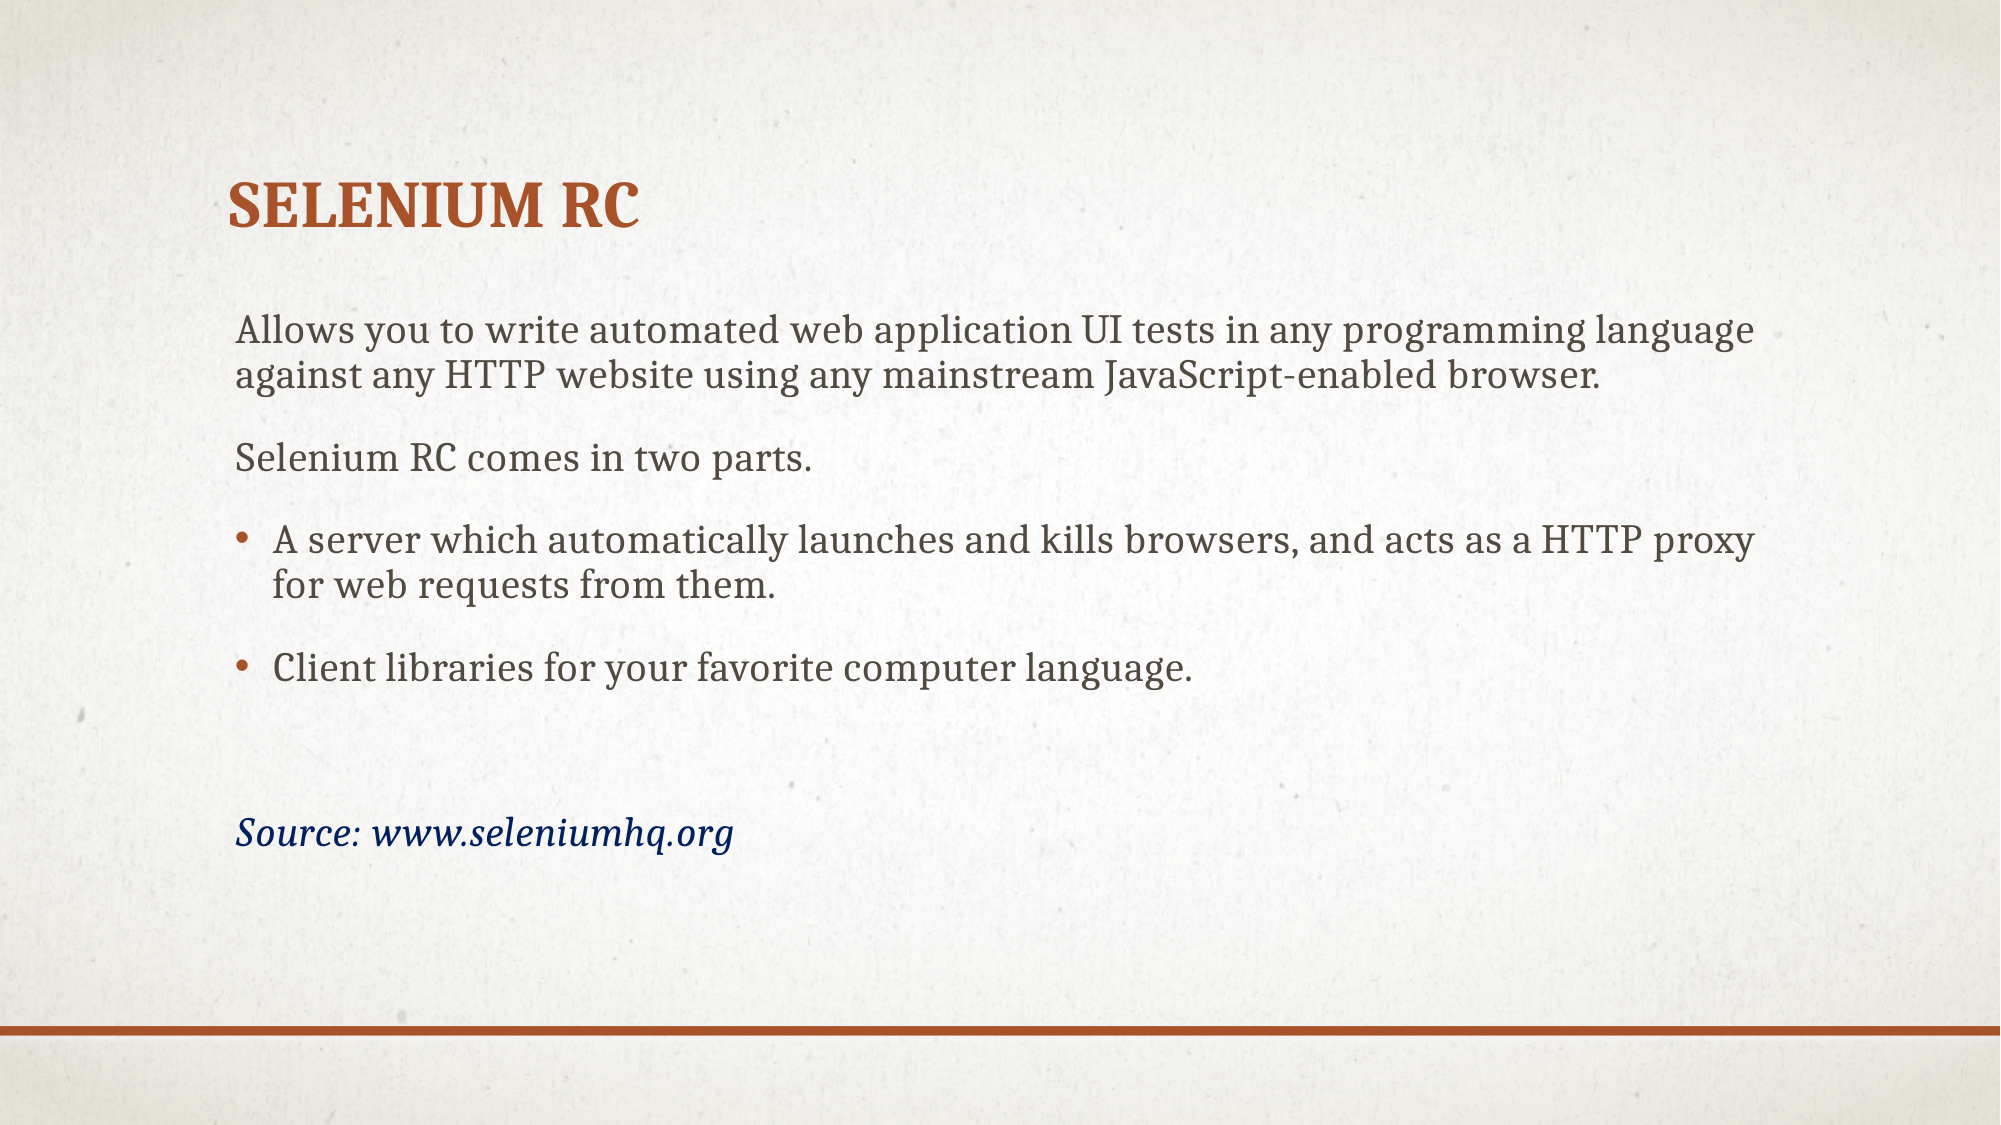

# Selenium RC
Allows you to write automated web application UI tests in any programming language against any HTTP website using any mainstream JavaScript-enabled browser.
Selenium RC comes in two parts.
A server which automatically launches and kills browsers, and acts as a HTTP proxy for web requests from them.
Client libraries for your favorite computer language.

Source: www.seleniumhq.org